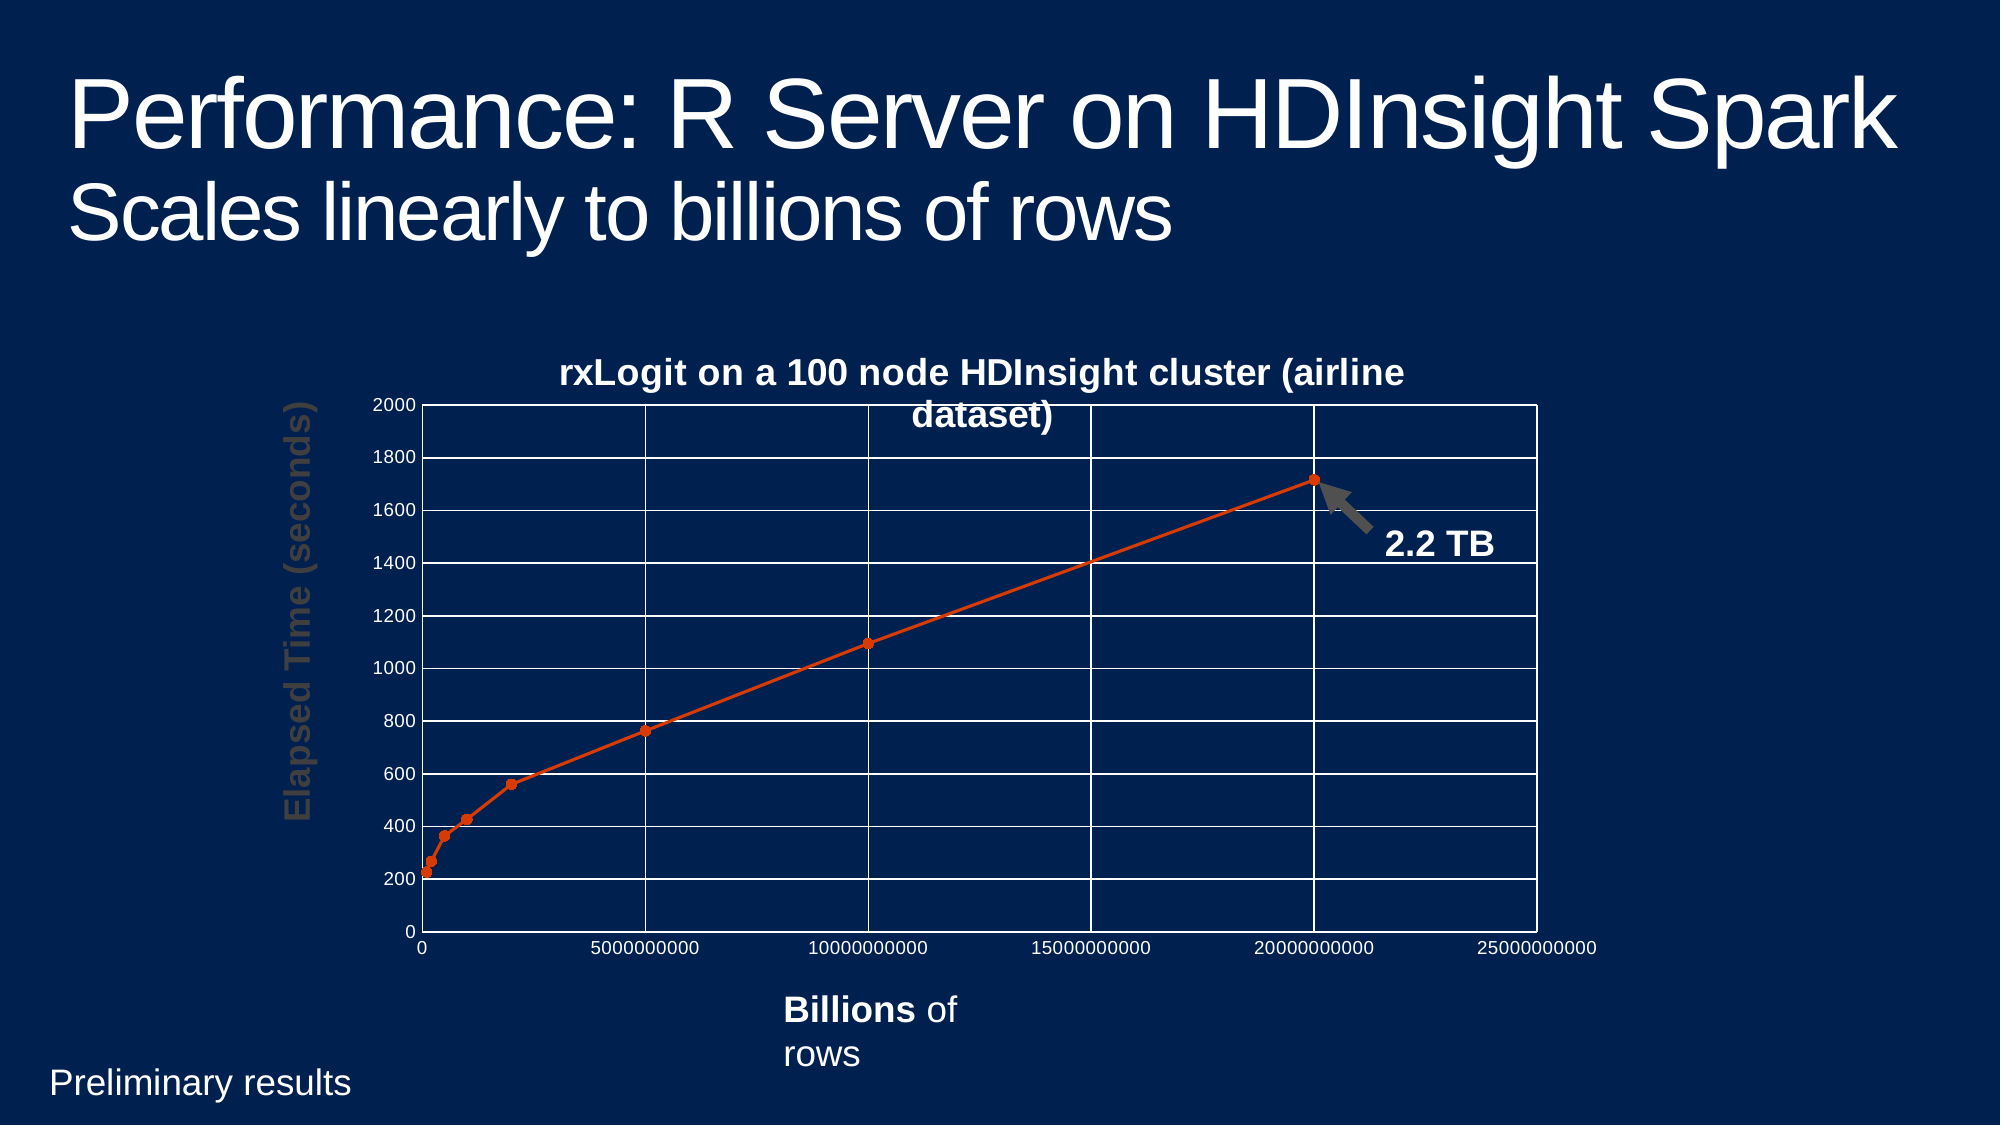

# Performance: R Server on HDInsight Spark Scales linearly to billions of rows

### Chart: rxLogit on a 100 node HDInsight cluster (airline dataset)

| Category | RxSpark_RxLogit_tmodel |  |
|---|---|---|
Elapsed Time (seconds)
2.2 TB
Billions of rows
Preliminary results